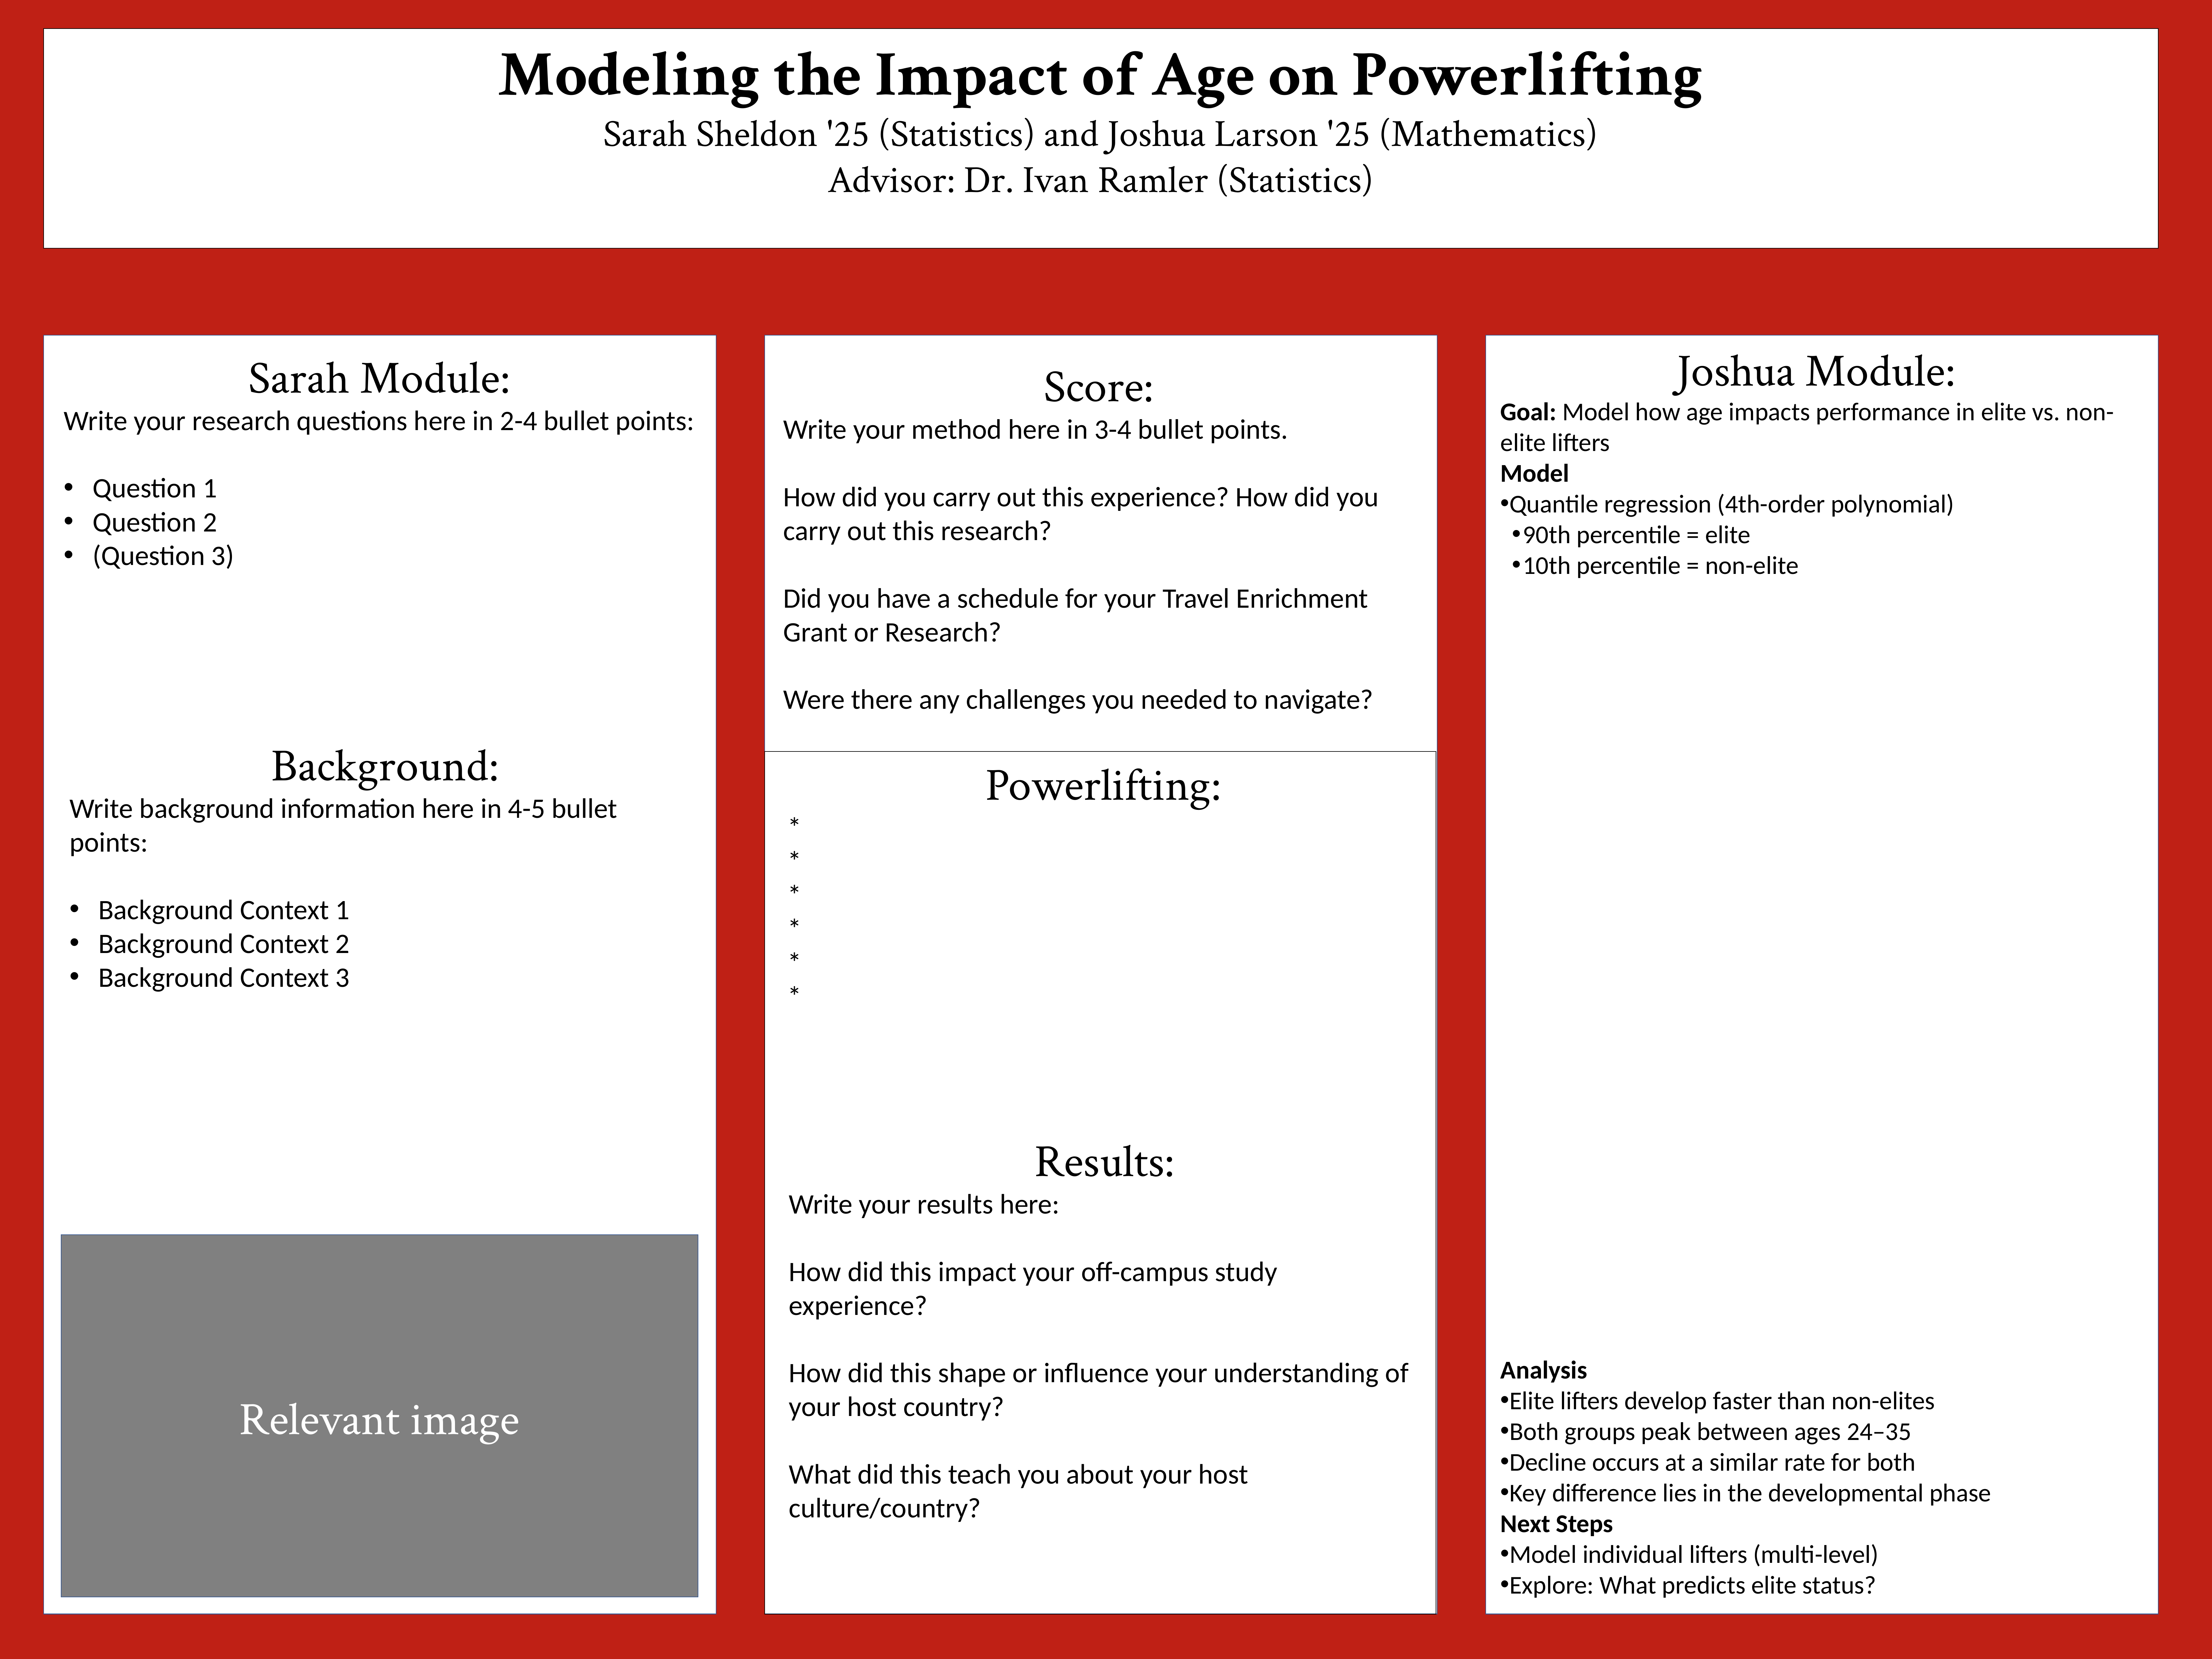

Modeling the Impact of Age on Powerlifting
Sarah Sheldon '25 (Statistics) and Joshua Larson '25 (Mathematics)
Advisor: Dr. Ivan Ramler (Statistics)

Joshua Module:
Goal: Model how age impacts performance in elite vs. non-elite lifters
Model
Quantile regression (4th-order polynomial)
90th percentile = elite
10th percentile = non-elite

Analysis
Elite lifters develop faster than non-elites
Both groups peak between ages 24–35
Decline occurs at a similar rate for both
Key difference lies in the developmental phase
Next Steps
Model individual lifters (multi-level)
Explore: What predicts elite status?

Sarah Module:
Write your research questions here in 2-4 bullet points:

Question 1
Question 2
(Question 3)

Score:
Write your method here in 3-4 bullet points.

How did you carry out this experience? How did you carry out this research?

Did you have a schedule for your Travel Enrichment Grant or Research?

Were there any challenges you needed to navigate?
Background:
Write background information here in 4-5 bullet points:

Background Context 1
Background Context 2
Background Context 3

Powerlifting:
*
*
*
*
*
*
Results:
Write your results here:

How did this impact your off-campus study experience?

How did this shape or influence your understanding of your host country?

What did this teach you about your host culture/country?
Relevant image